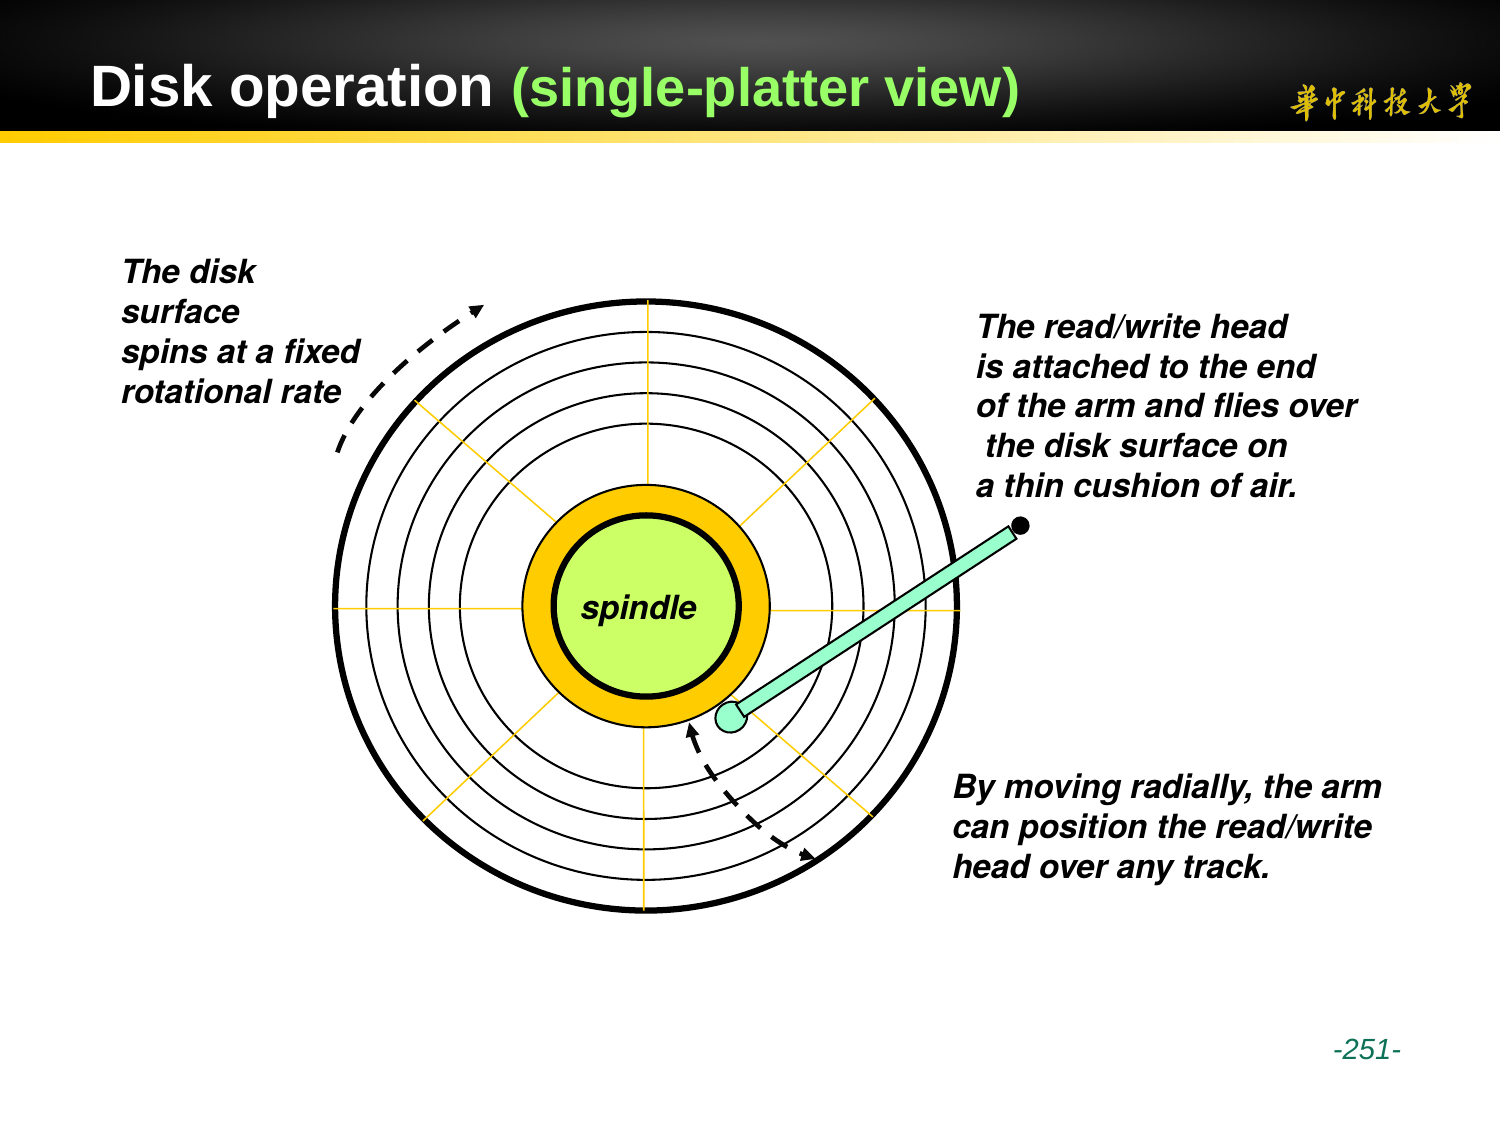

# Disk operation (single-platter view)
The disk surface
spins at a fixed
rotational rate
The read/write head
is attached to the end
of the arm and flies over
 the disk surface on
a thin cushion of air.

spindle

By moving radially, the arm can position the read/write head over any track.

 -251-